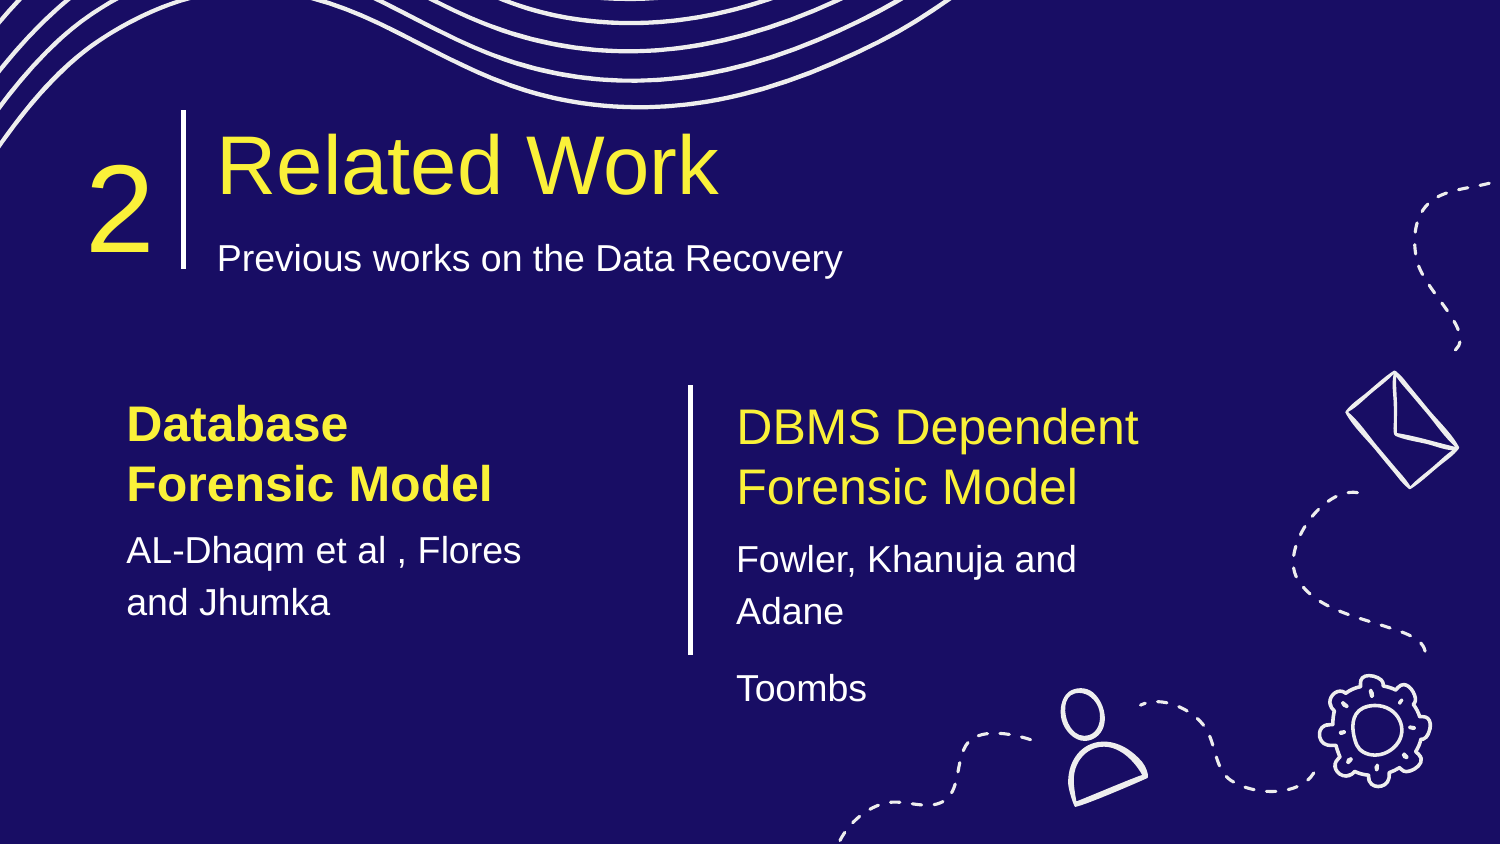

# Related Work
2
Previous works on the Data Recovery
DBMS Dependent Forensic Model
Database Forensic Model
AL-Dhaqm et al , Flores and Jhumka
Fowler, Khanuja and Adane
Toombs